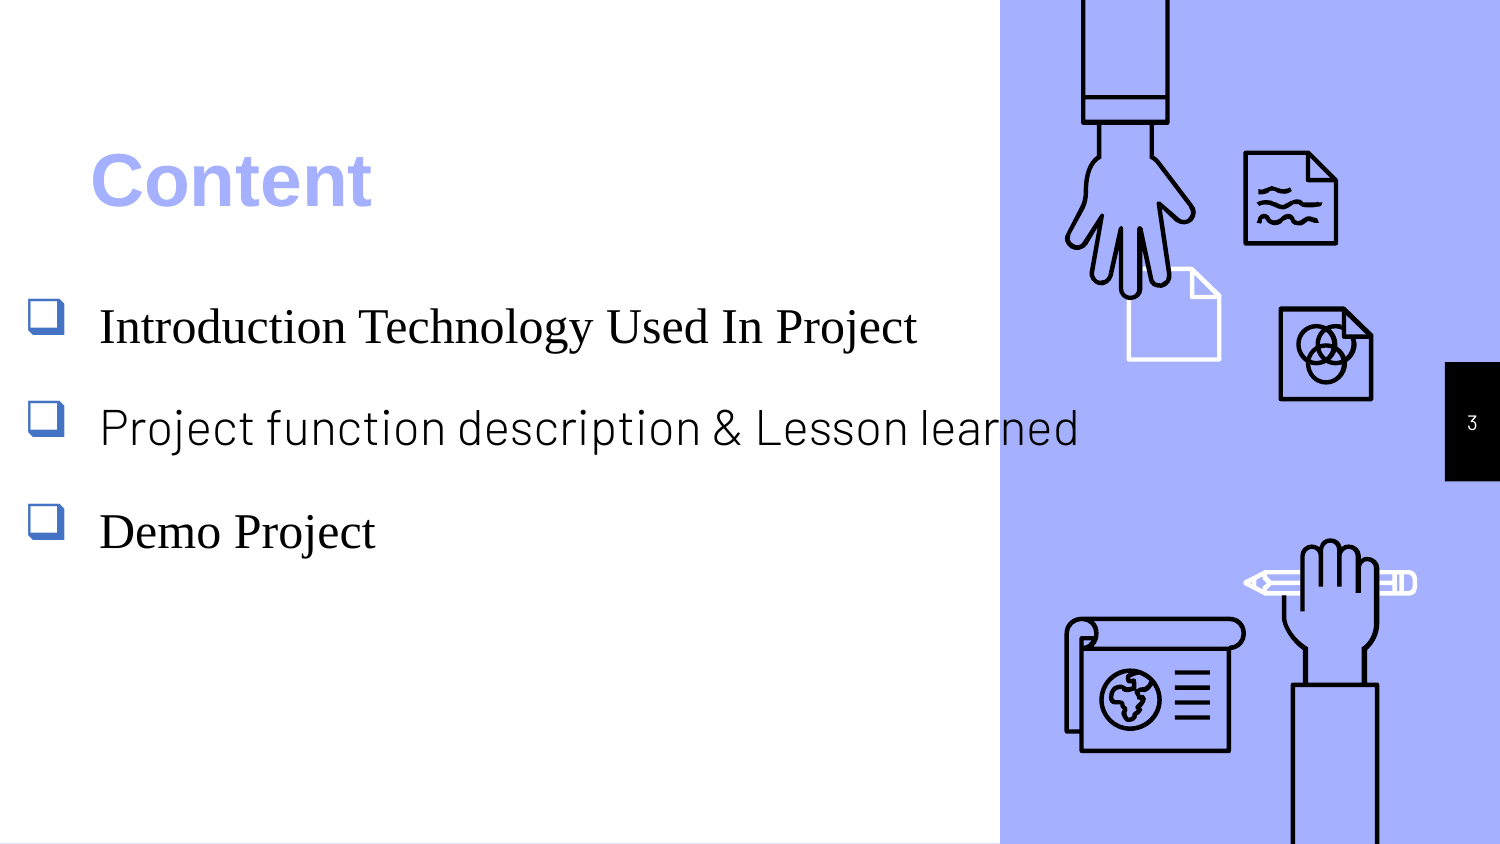

# Content
Introduction Technology Used In Project
Project function description & Lesson learned
Demo Project
3